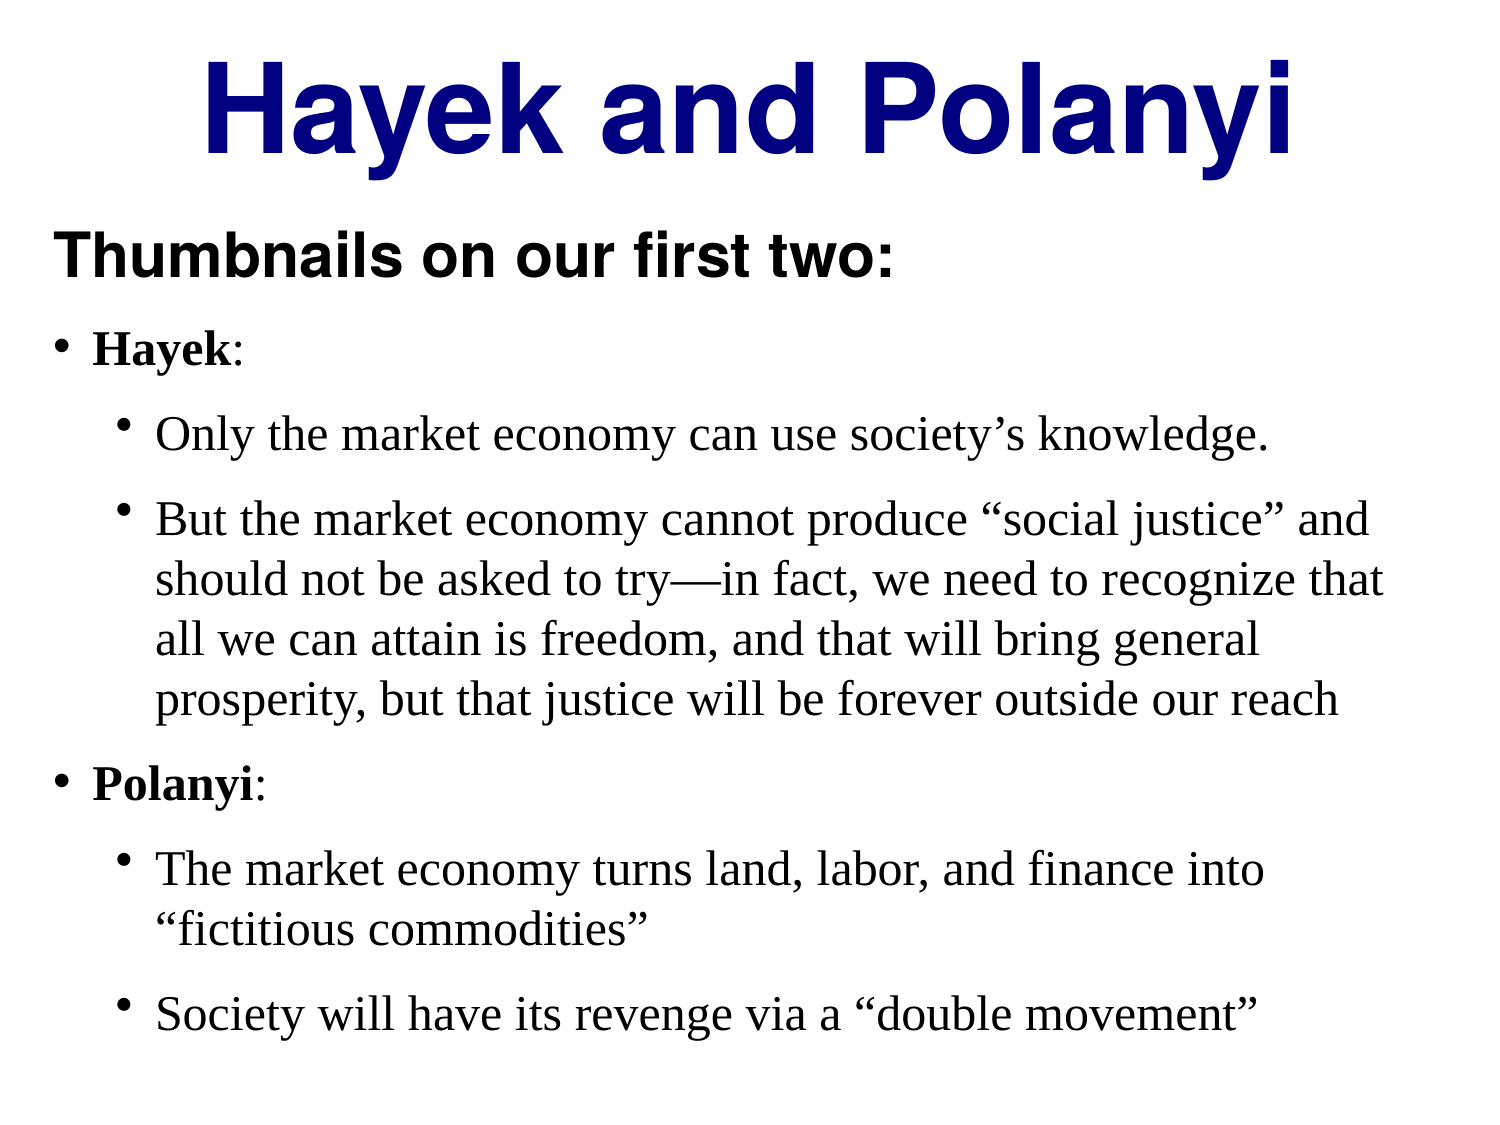

Hayek and Polanyi
Thumbnails on our first two:
Hayek:
Only the market economy can use society’s knowledge.
But the market economy cannot produce “social justice” and should not be asked to try—in fact, we need to recognize that all we can attain is freedom, and that will bring general prosperity, but that justice will be forever outside our reach
Polanyi:
The market economy turns land, labor, and finance into “fictitious commodities”
Society will have its revenge via a “double movement”